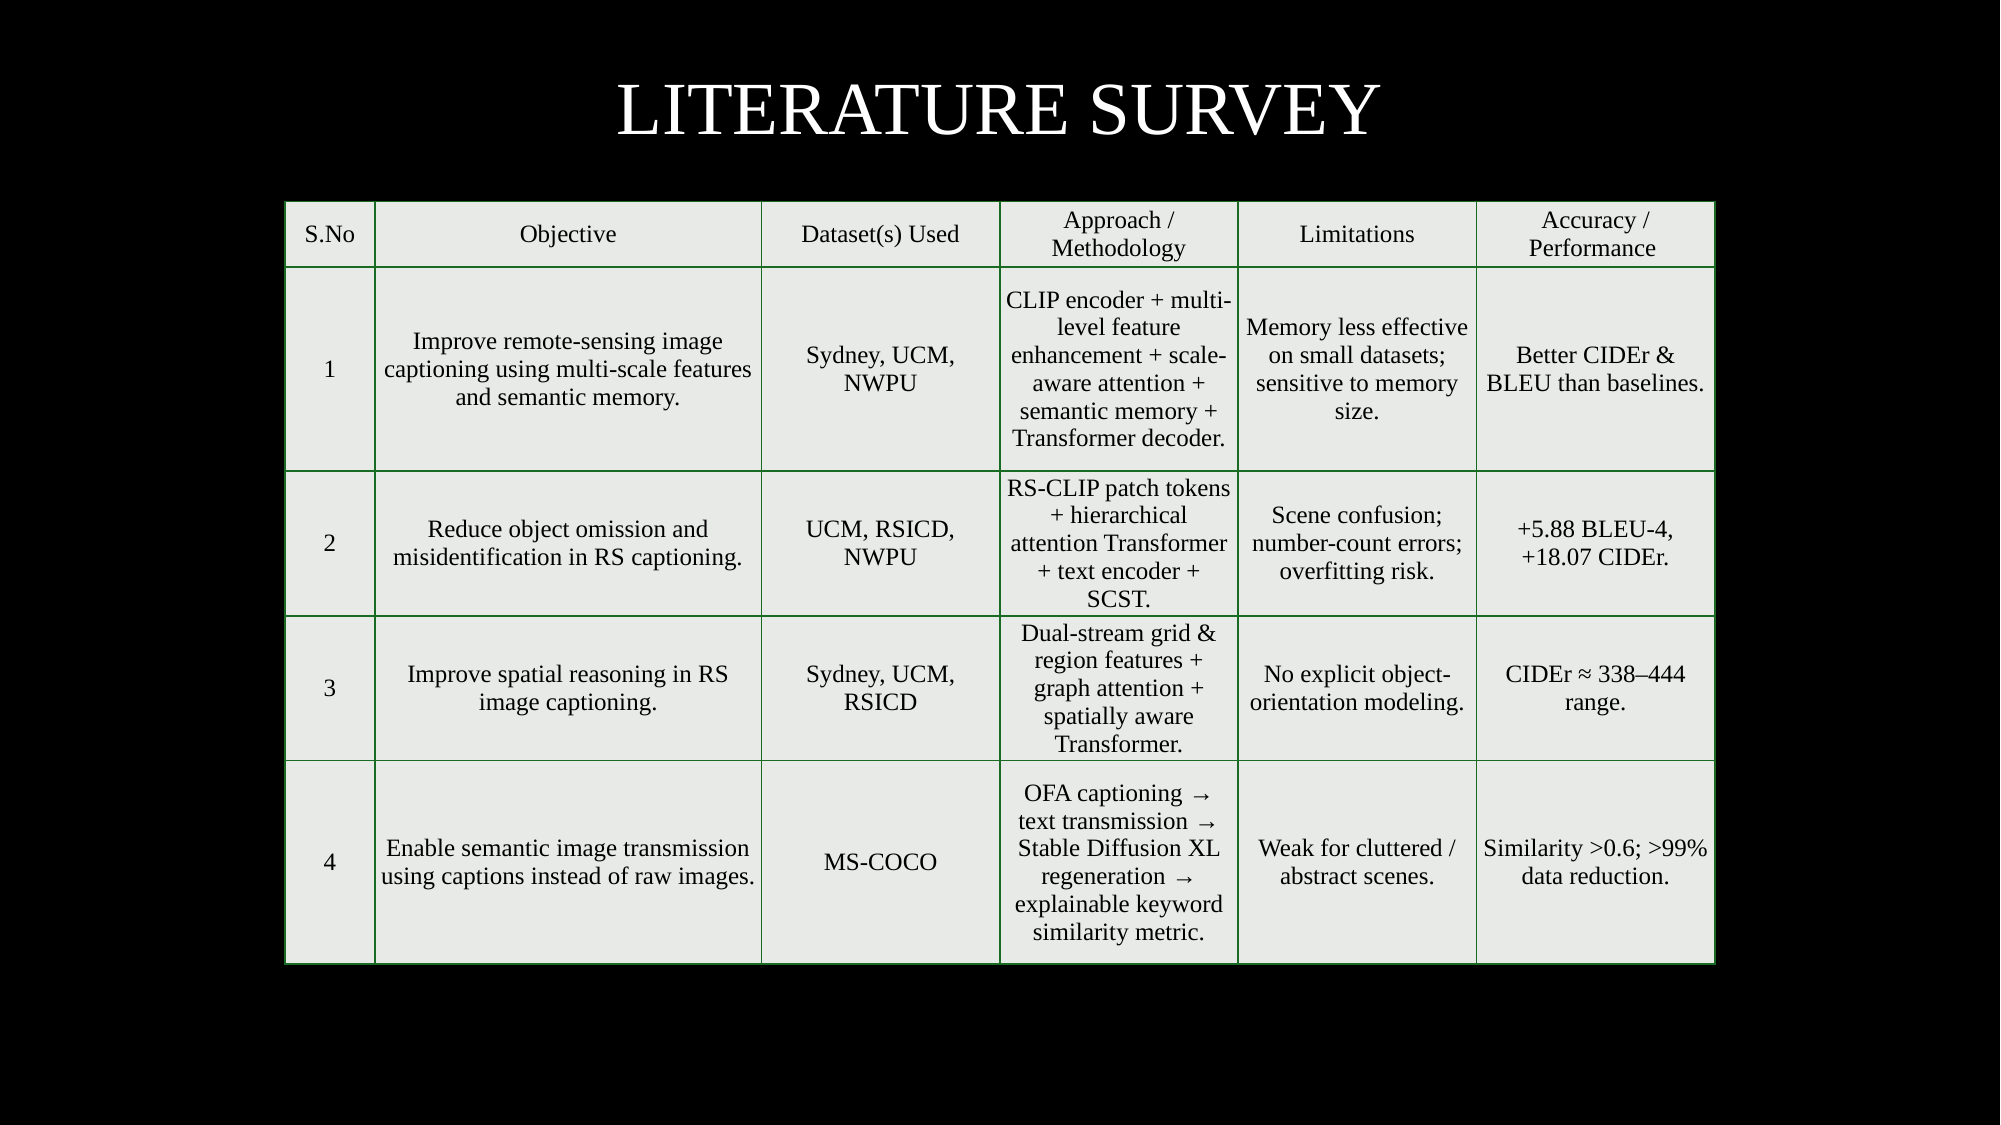

# LITERATURE SURVEY
| S.No | Objective | Dataset(s) Used | Approach / Methodology | Limitations | Accuracy / Performance |
| --- | --- | --- | --- | --- | --- |
| 1 | Improve remote-sensing image captioning using multi-scale features and semantic memory. | Sydney, UCM, NWPU | CLIP encoder + multi-level feature enhancement + scale-aware attention + semantic memory + Transformer decoder. | Memory less effective on small datasets; sensitive to memory size. | Better CIDEr & BLEU than baselines. |
| 2 | Reduce object omission and misidentification in RS captioning. | UCM, RSICD, NWPU | RS-CLIP patch tokens + hierarchical attention Transformer + text encoder + SCST. | Scene confusion; number-count errors; overfitting risk. | +5.88 BLEU-4, +18.07 CIDEr. |
| 3 | Improve spatial reasoning in RS image captioning. | Sydney, UCM, RSICD | Dual-stream grid & region features + graph attention + spatially aware Transformer. | No explicit object-orientation modeling. | CIDEr ≈ 338–444 range. |
| 4 | Enable semantic image transmission using captions instead of raw images. | MS-COCO | OFA captioning → text transmission → Stable Diffusion XL regeneration → explainable keyword similarity metric. | Weak for cluttered / abstract scenes. | Similarity >0.6; >99% data reduction. |